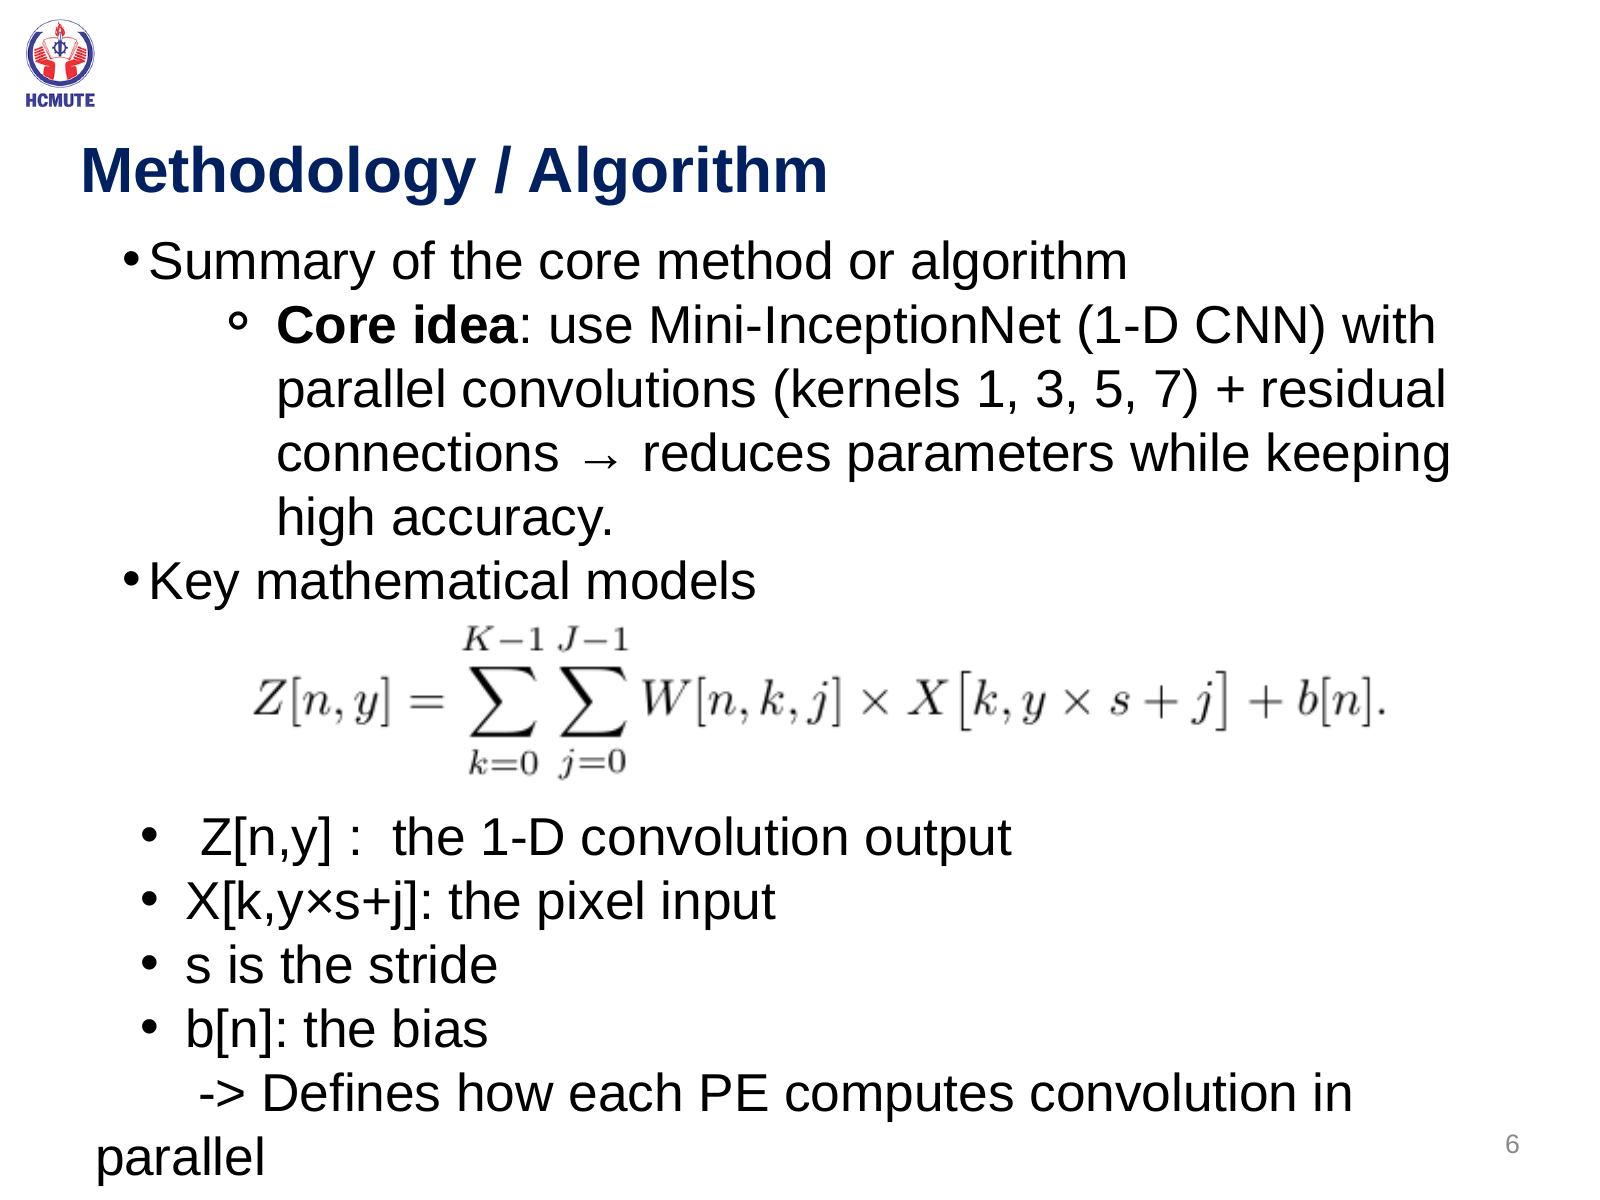

Methodology / Algorithm

Summary of the core method or algorithm
Core idea: use Mini-InceptionNet (1-D CNN) with parallel convolutions (kernels 1, 3, 5, 7) + residual connections → reduces parameters while keeping high accuracy.
Key mathematical models

 Z[n,y] :  the 1-D convolution output
X[k,y×s+j]: the pixel input
s is the stride
b[n]: the bias
       -> Defines how each PE computes convolution in parallel

6